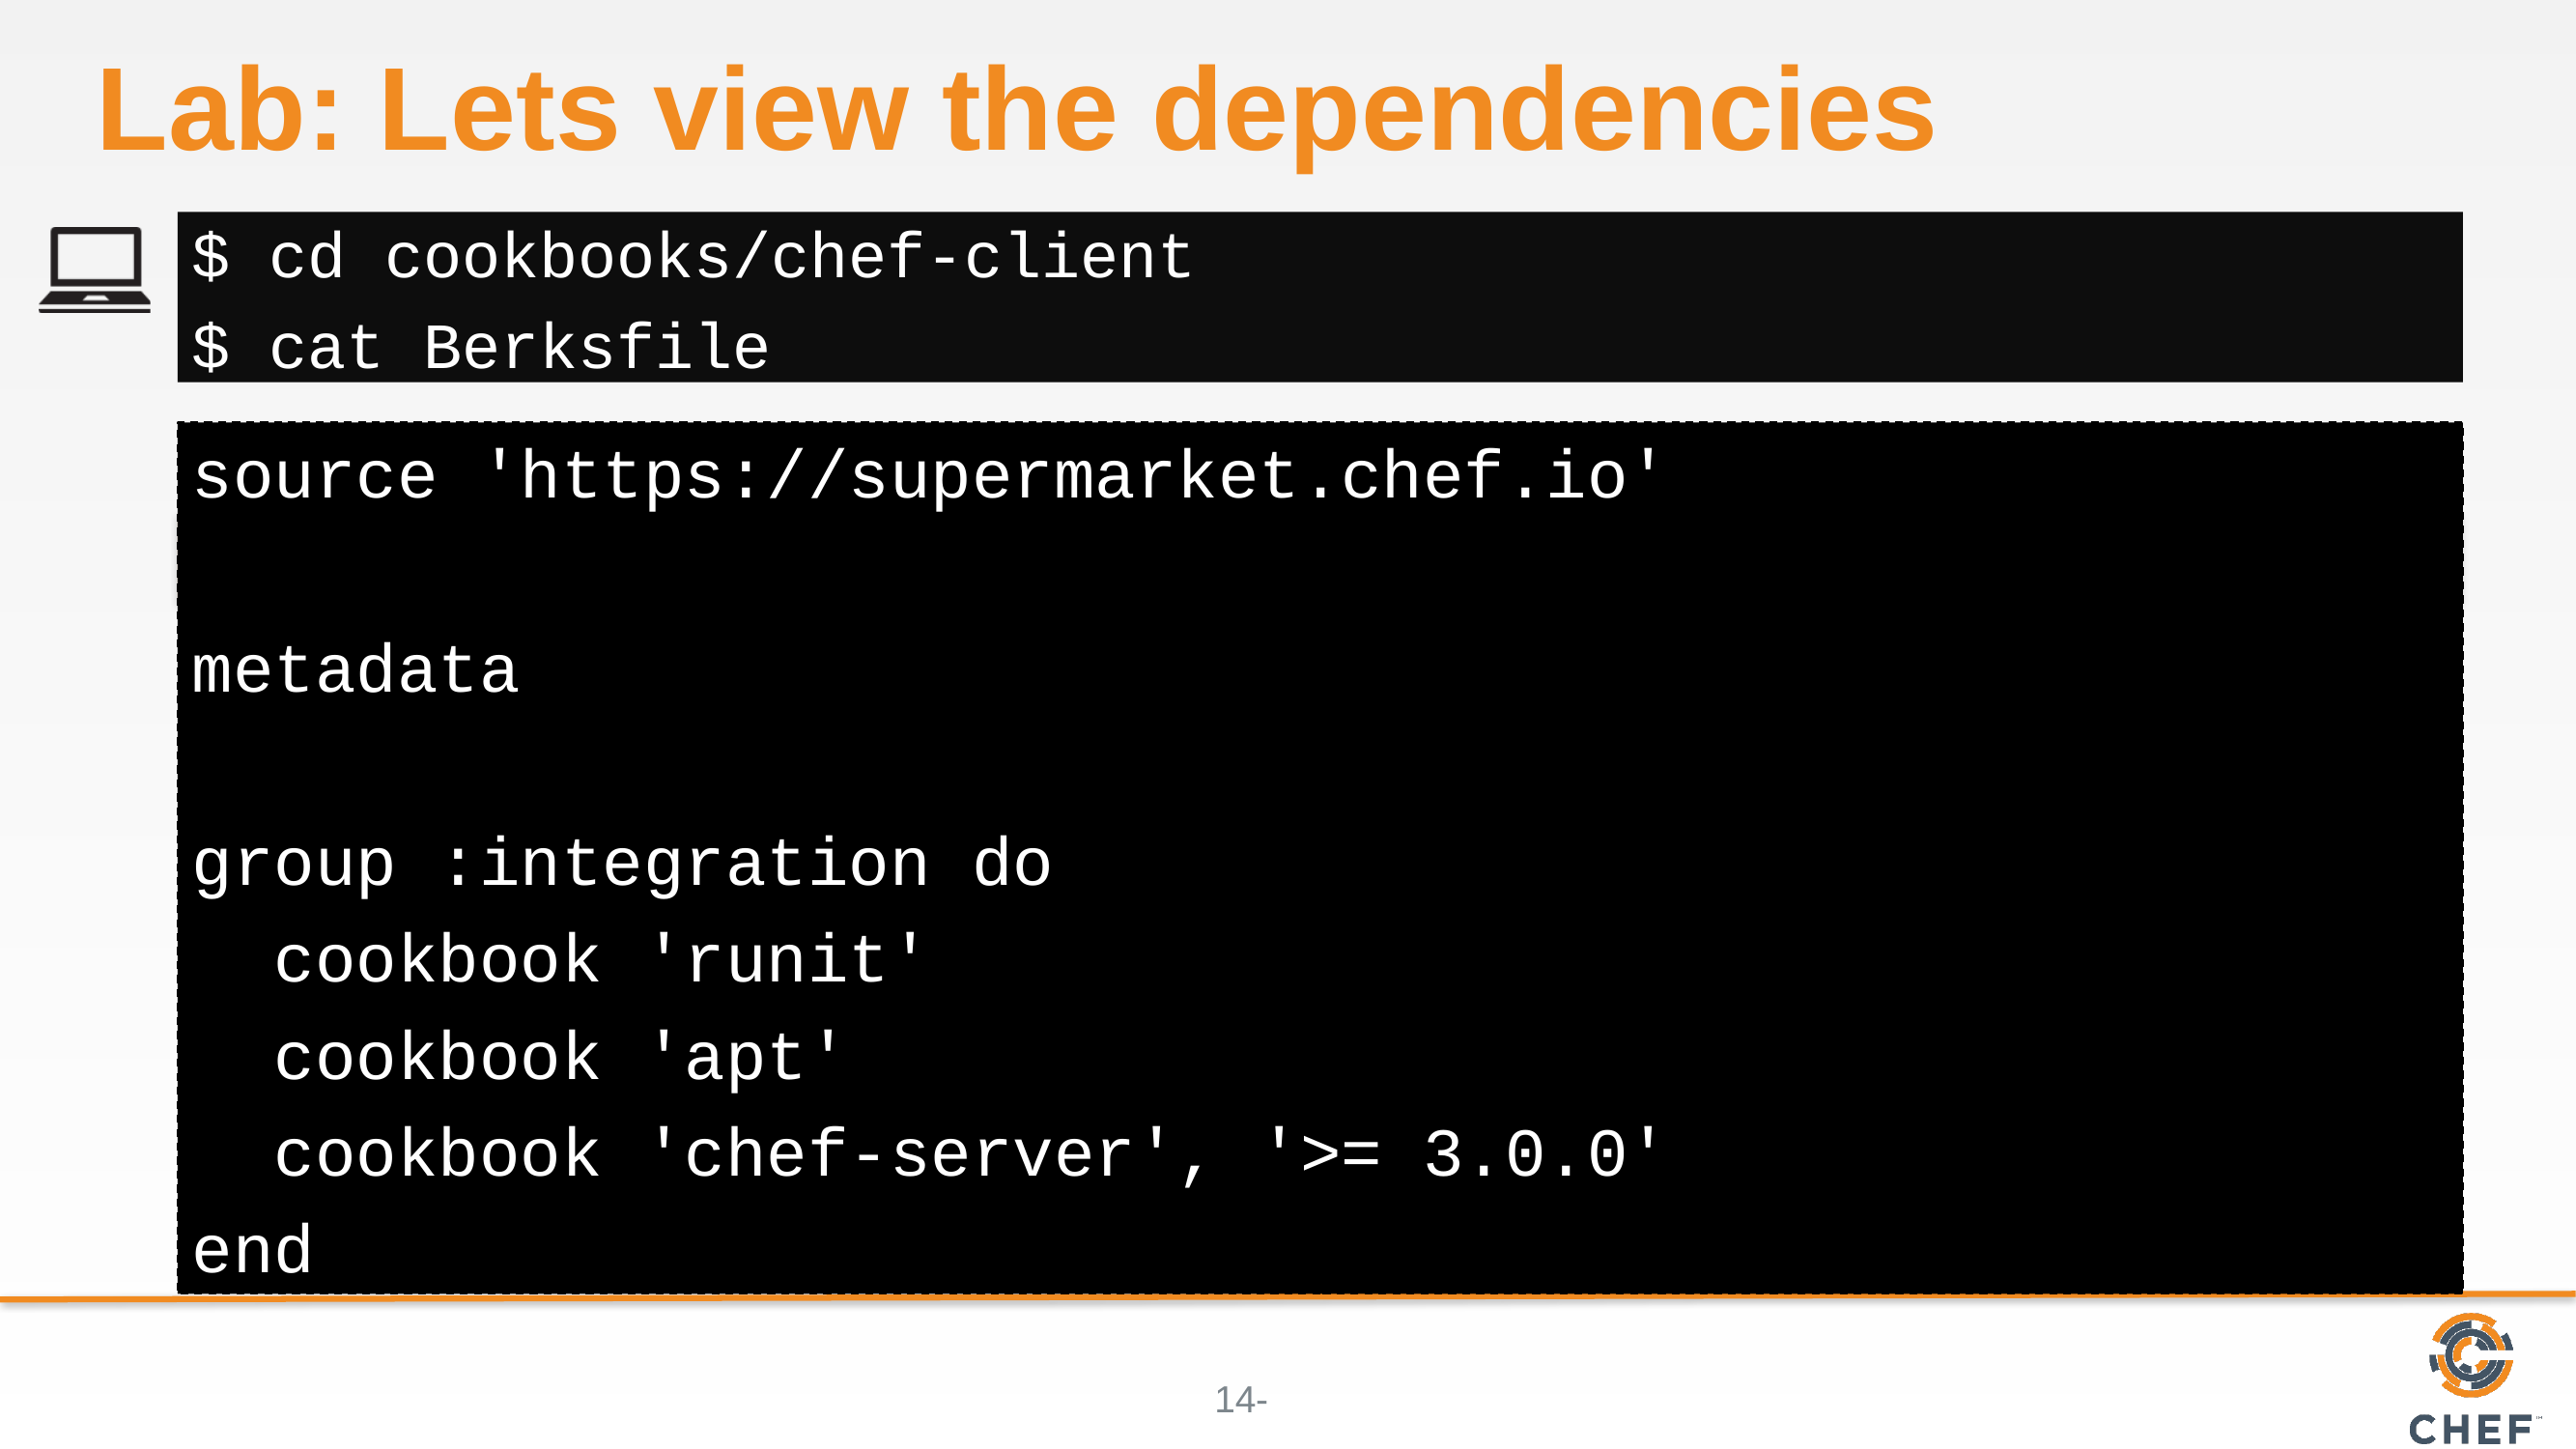

# Lab: Lets view the dependencies
$ cd cookbooks/chef-client
$ cat Berksfile
source 'https://supermarket.chef.io'

metadata

group :integration do
  cookbook 'runit'
  cookbook 'apt'
  cookbook 'chef-server', '>= 3.0.0'
end